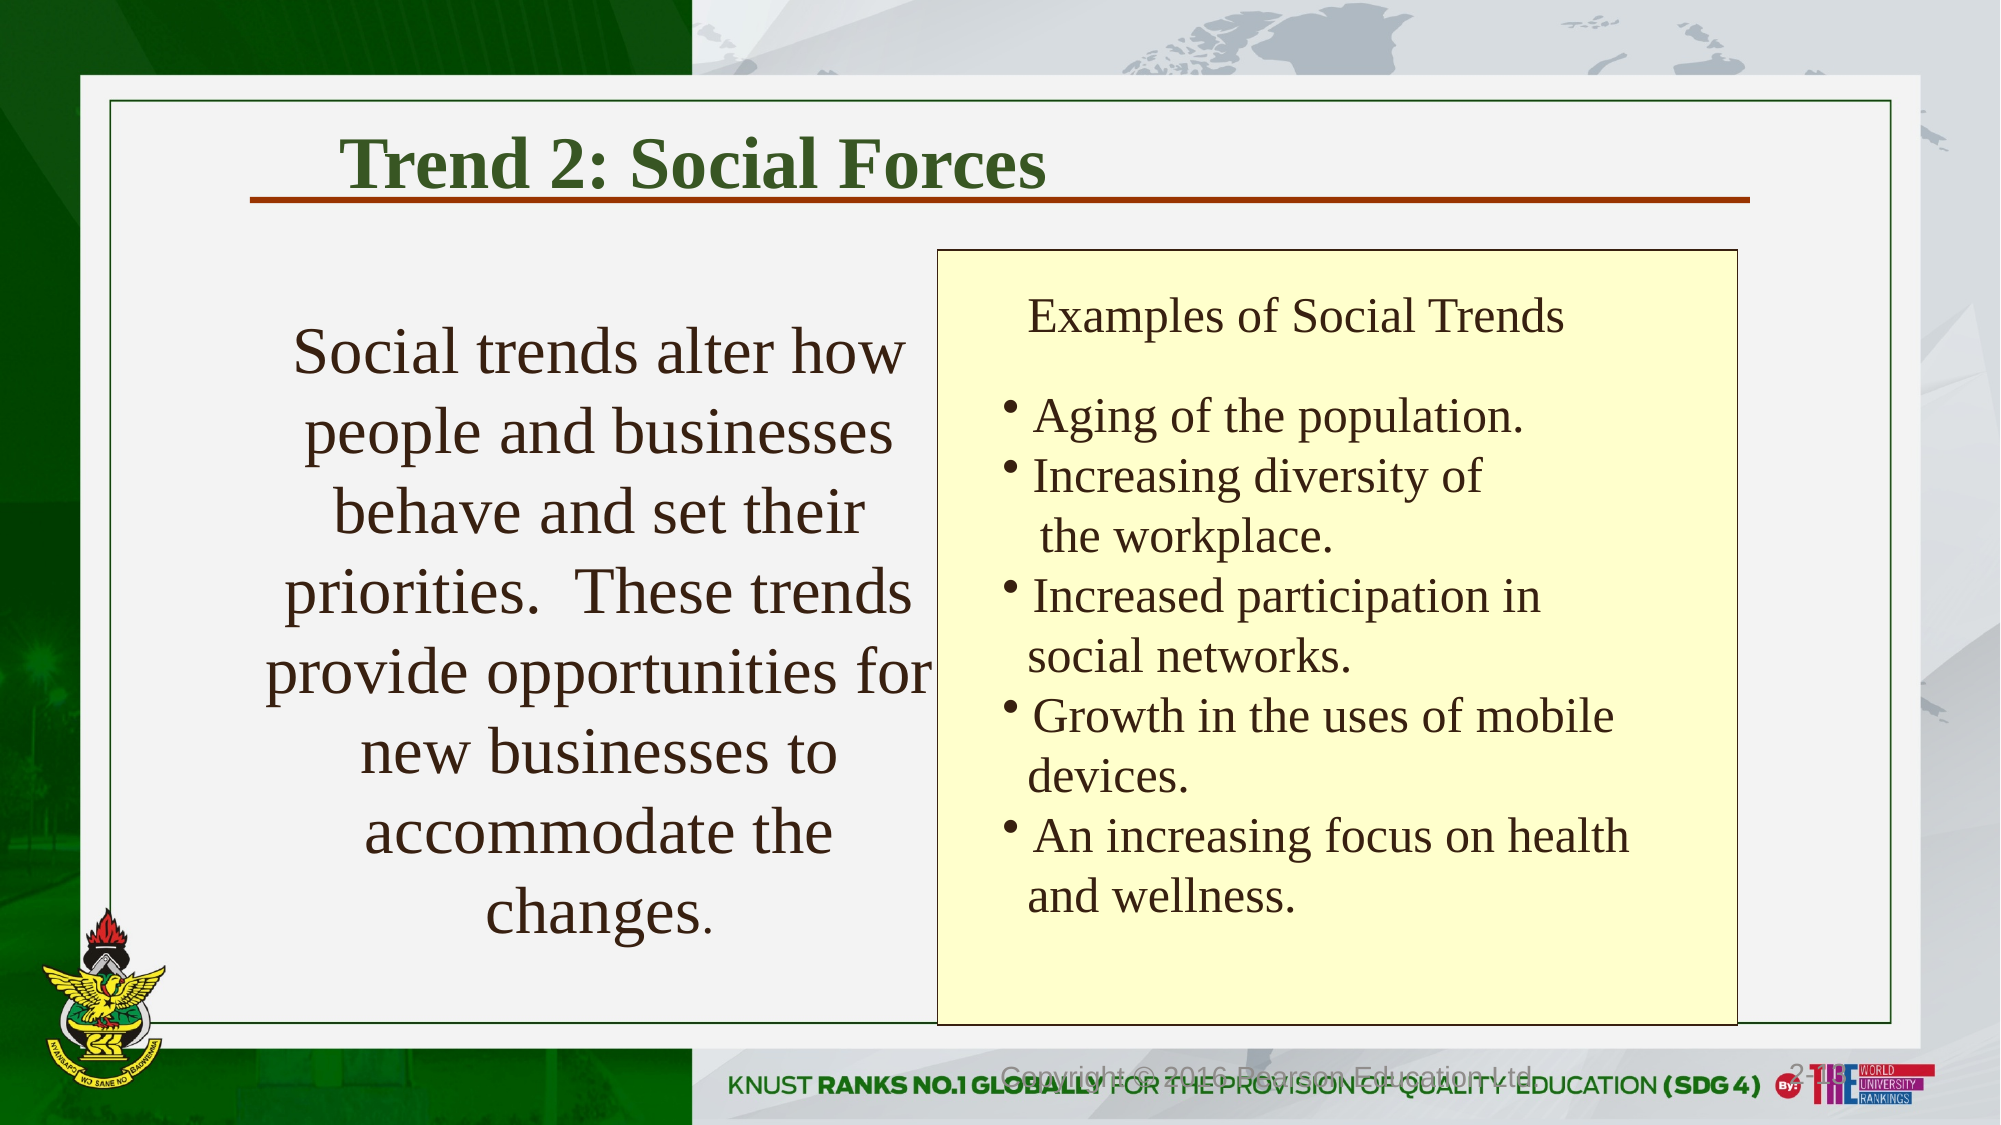

# Trend 2: Social Forces

Examples of Social Trends
Social trends alter how people and businesses behave and set their priorities.  These trends provide opportunities for new businesses to accommodate the changes.
 Aging of the population.
 Increasing diversity of
   the workplace.
 Increased participation in
  social networks.
 Growth in the uses of mobile
  devices.
 An increasing focus on health
  and wellness.
2-13
Copyright © 2016 Pearson Education Ltd.